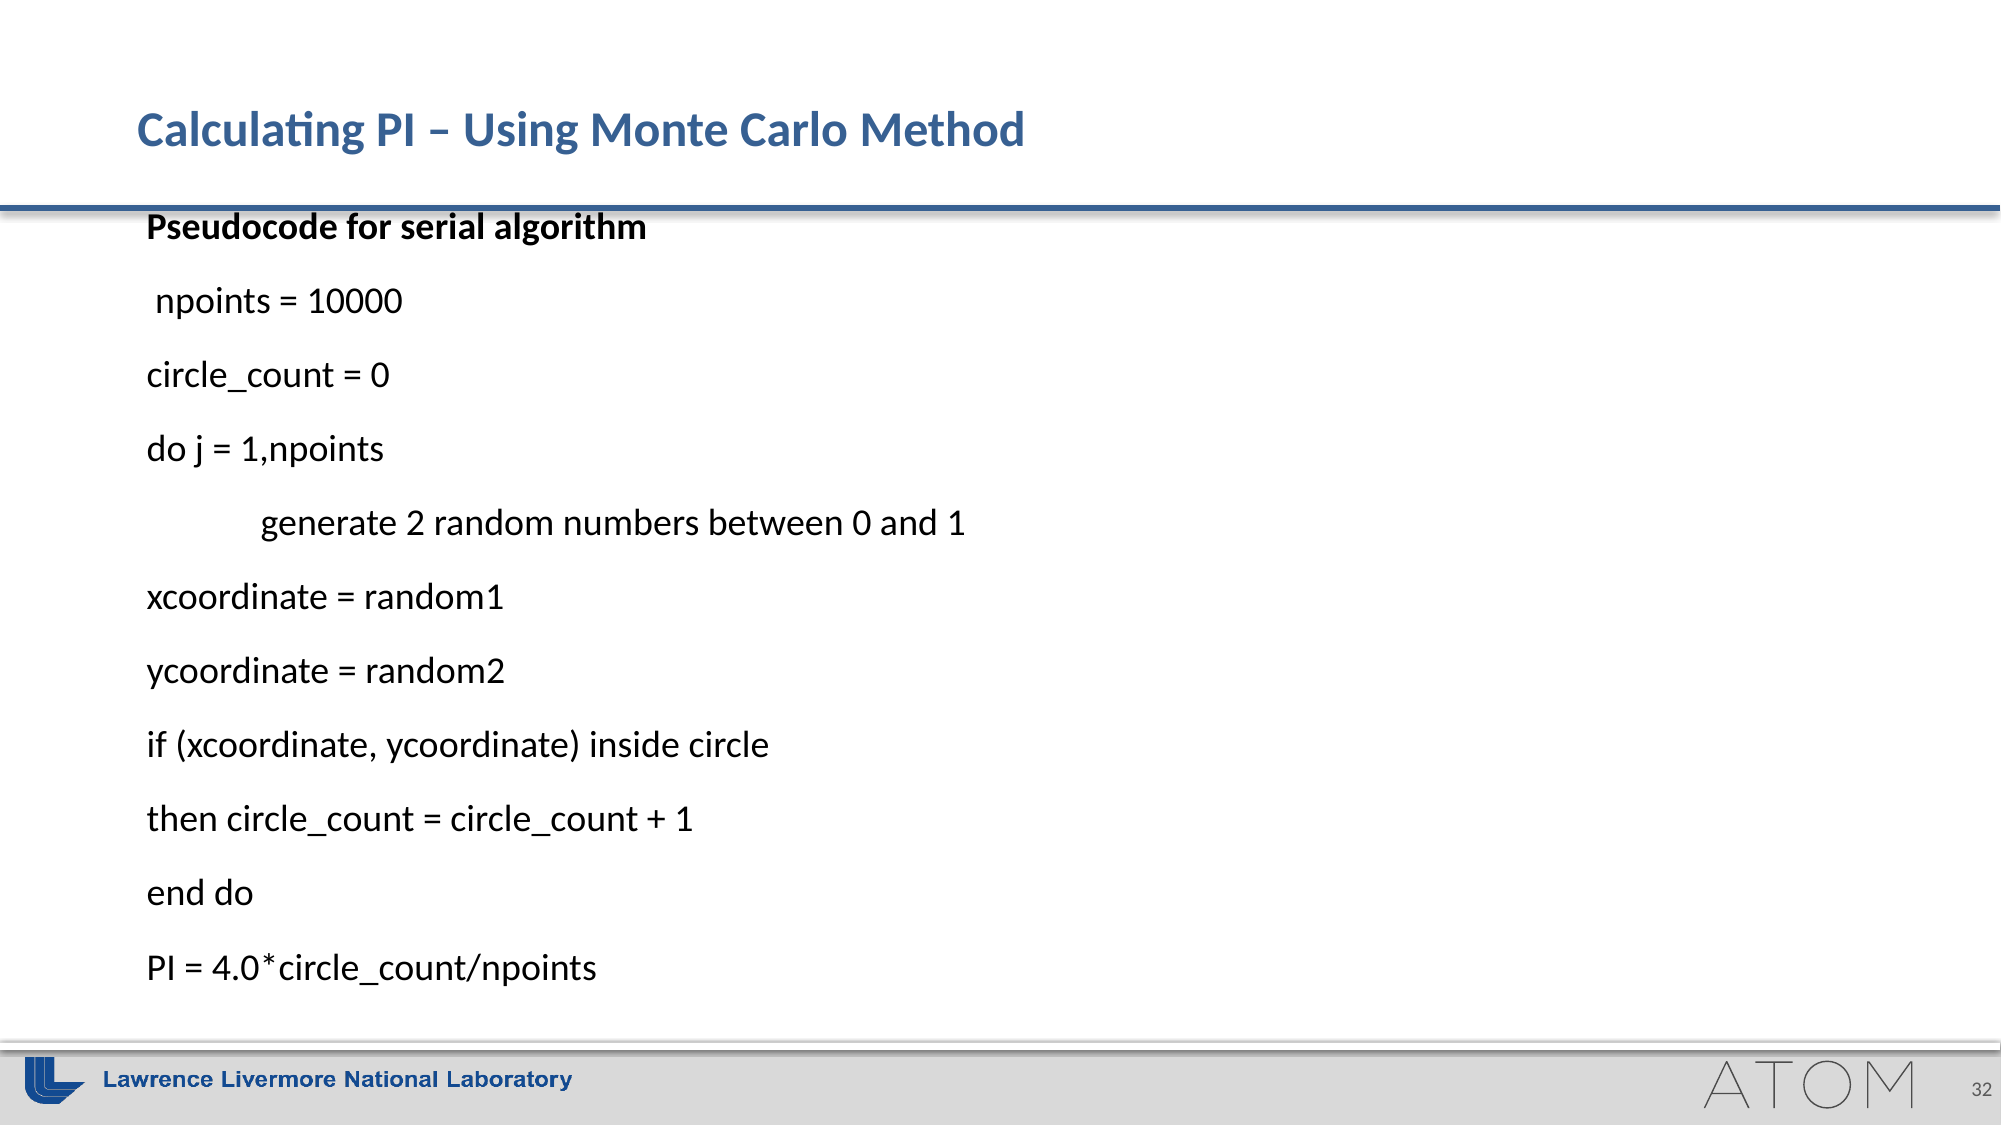

# Calculating PI – Using Monte Carlo Method
Pseudocode for serial algorithm
 npoints = 10000
circle_count = 0
do j = 1,npoints
 	generate 2 random numbers between 0 and 1
	xcoordinate = random1
	ycoordinate = random2
	if (xcoordinate, ycoordinate) inside circle
	then circle_count = circle_count + 1
end do
PI = 4.0*circle_count/npoints